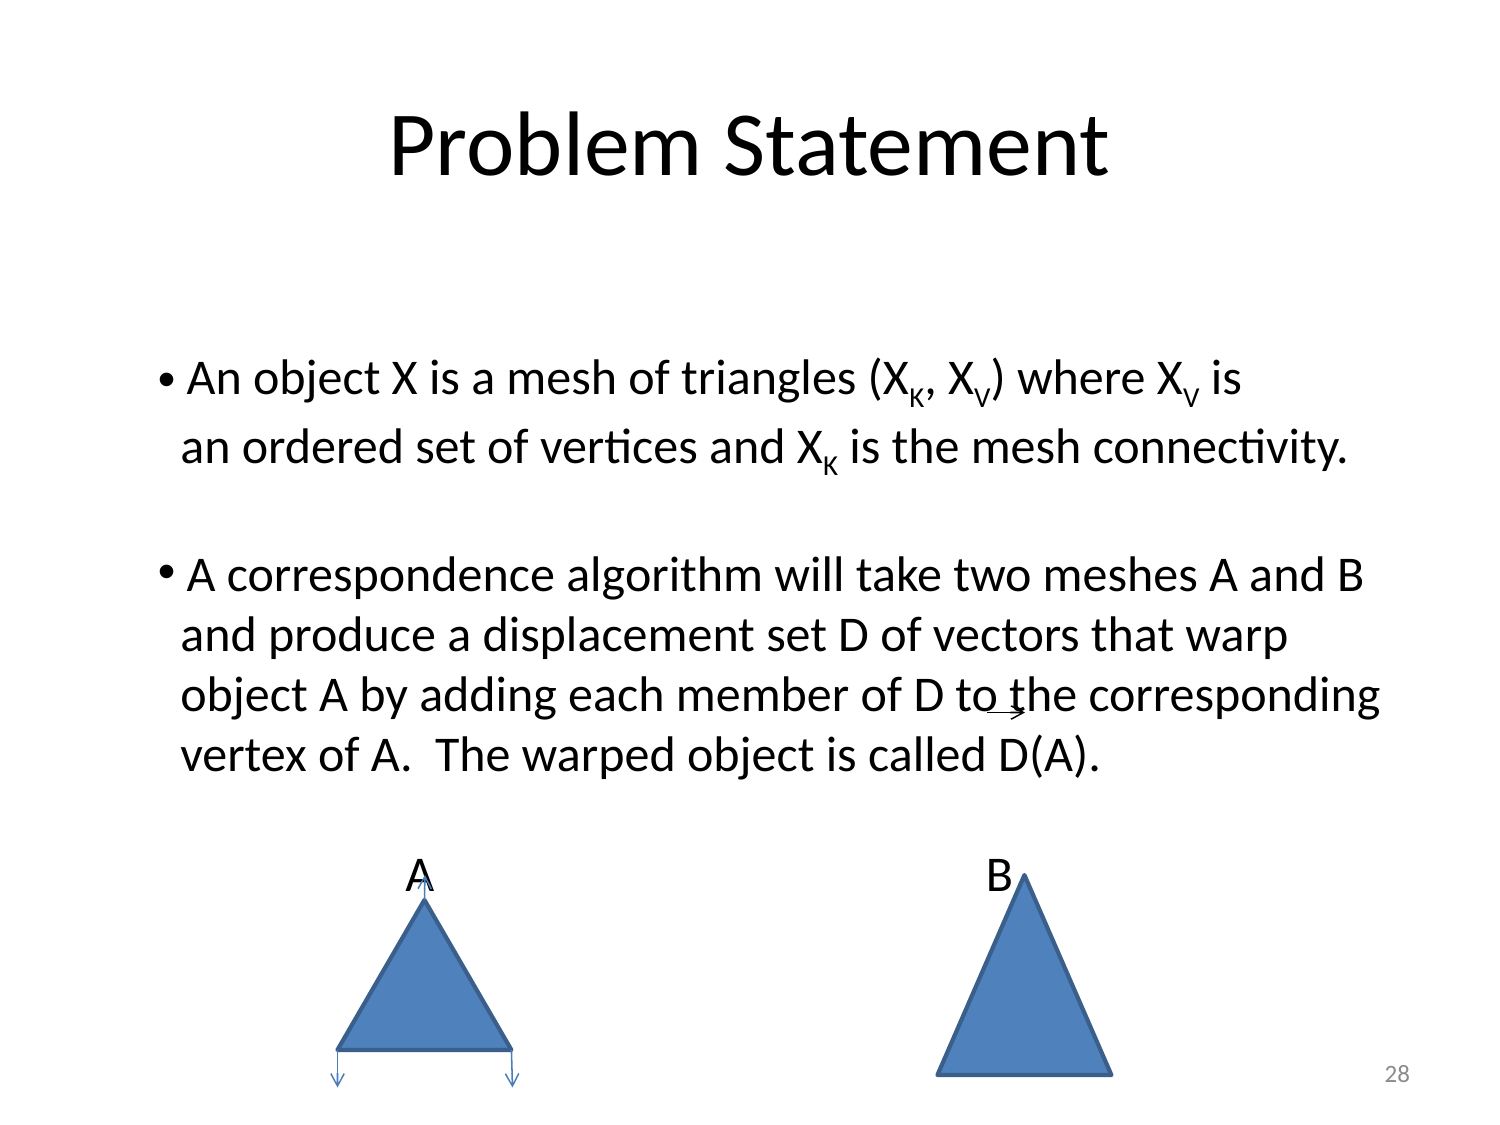

# Problem Statement
 An object X is a mesh of triangles (XK, XV) where XV is
  an ordered set of vertices and XK is the mesh connectivity.

 A correspondence algorithm will take two meshes A and B
  and produce a displacement set D of vectors that warp
  object A by adding each member of D to the corresponding
  vertex of A.  The warped object is called D(A).

                      A                                                 B

28